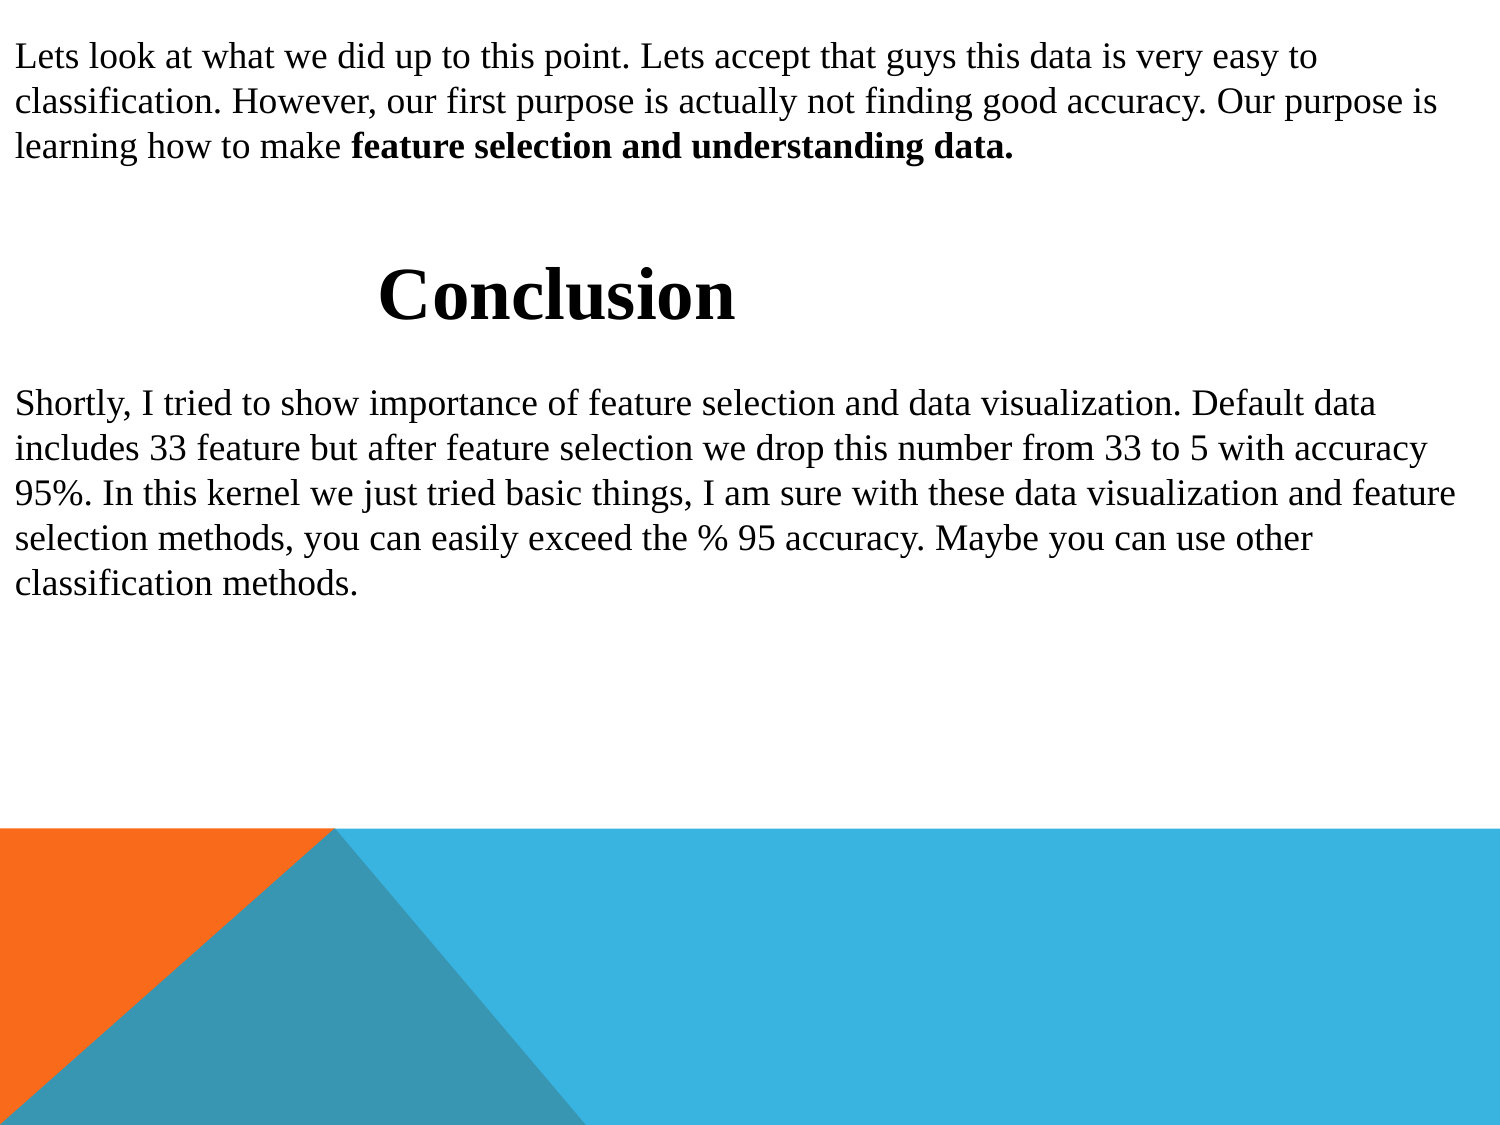

Lets look at what we did up to this point. Lets accept that guys this data is very easy to classification. However, our first purpose is actually not finding good accuracy. Our purpose is learning how to make feature selection and understanding data.
Conclusion
Shortly, I tried to show importance of feature selection and data visualization. Default data includes 33 feature but after feature selection we drop this number from 33 to 5 with accuracy 95%. In this kernel we just tried basic things, I am sure with these data visualization and feature selection methods, you can easily exceed the % 95 accuracy. Maybe you can use other classification methods.